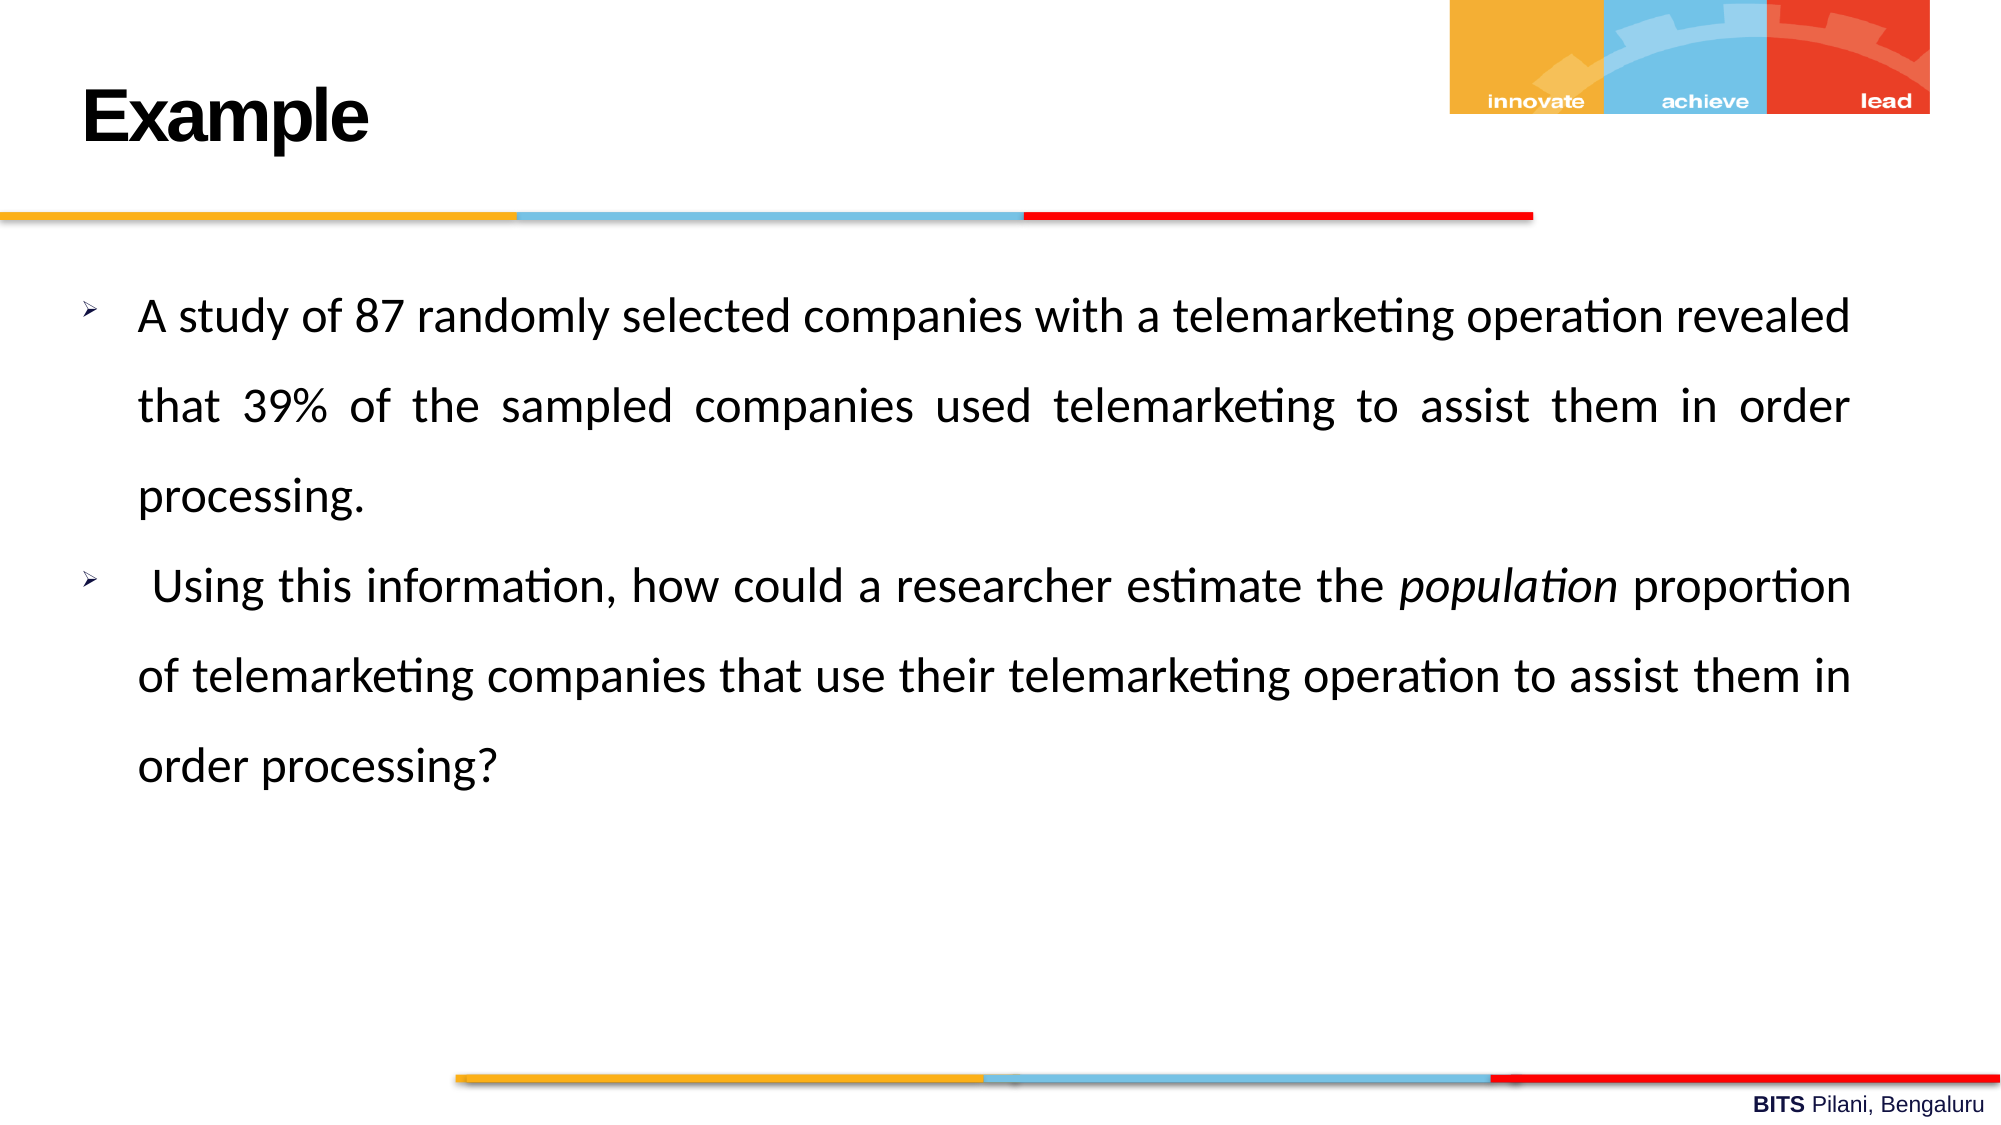

Example
A study of 87 randomly selected companies with a telemarketing operation revealed that 39% of the sampled companies used telemarketing to assist them in order processing.
 Using this information, how could a researcher estimate the population proportion of telemarketing companies that use their telemarketing operation to assist them in order processing?